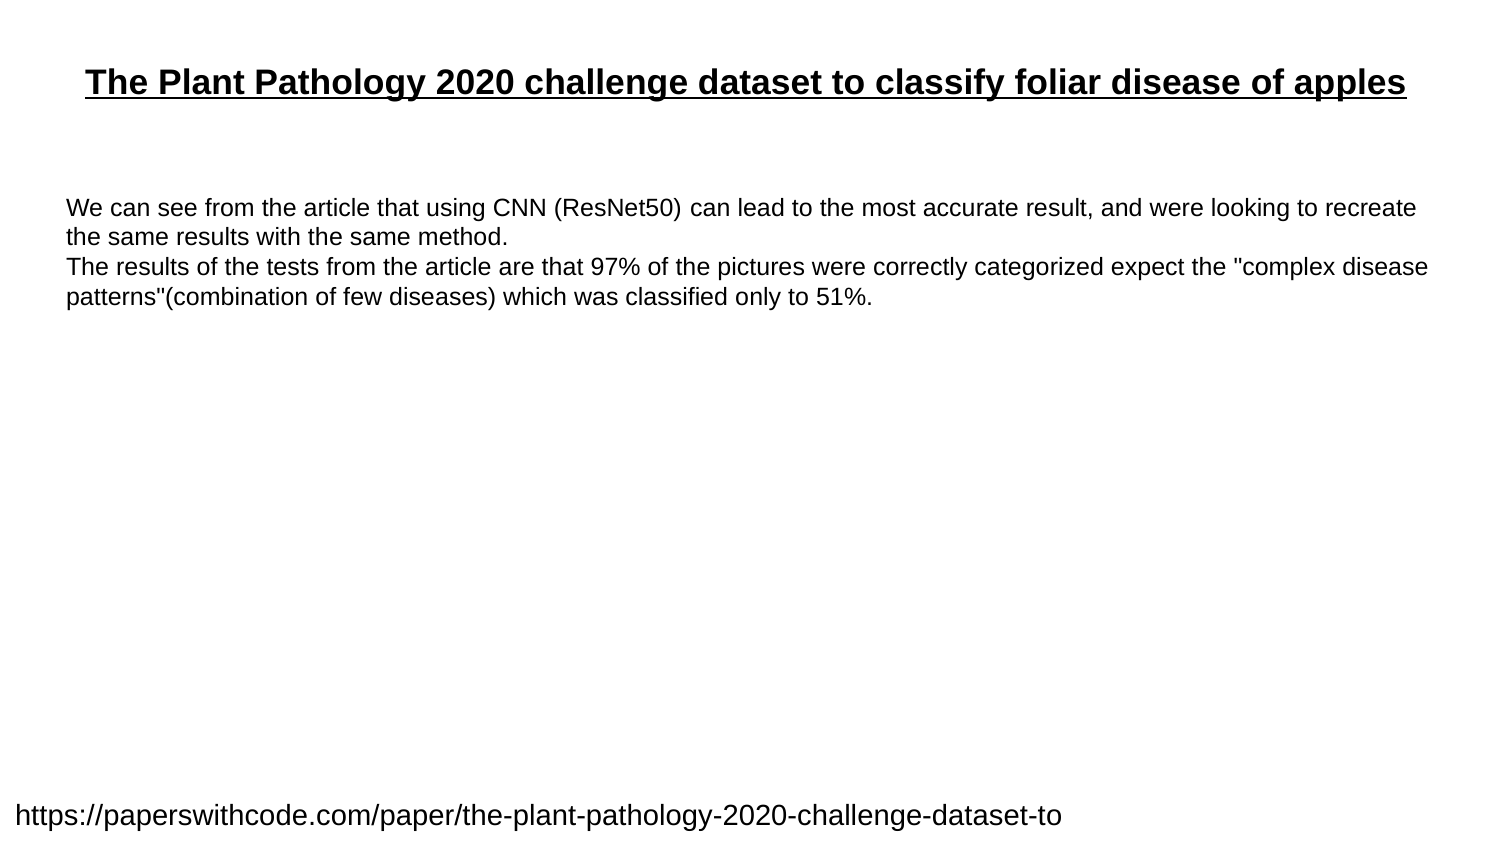

The Plant Pathology 2020 challenge dataset to classify foliar disease of apples

# We can see from the article that using CNN (ResNet50) can lead to the most accurate result, and were looking to recreate the same results with the same method.
The results of the tests from the article are that 97% of the pictures were correctly categorized expect the "complex disease patterns"(combination of few diseases) which was classified only to 51%.

https://paperswithcode.com/paper/the-plant-pathology-2020-challenge-dataset-to